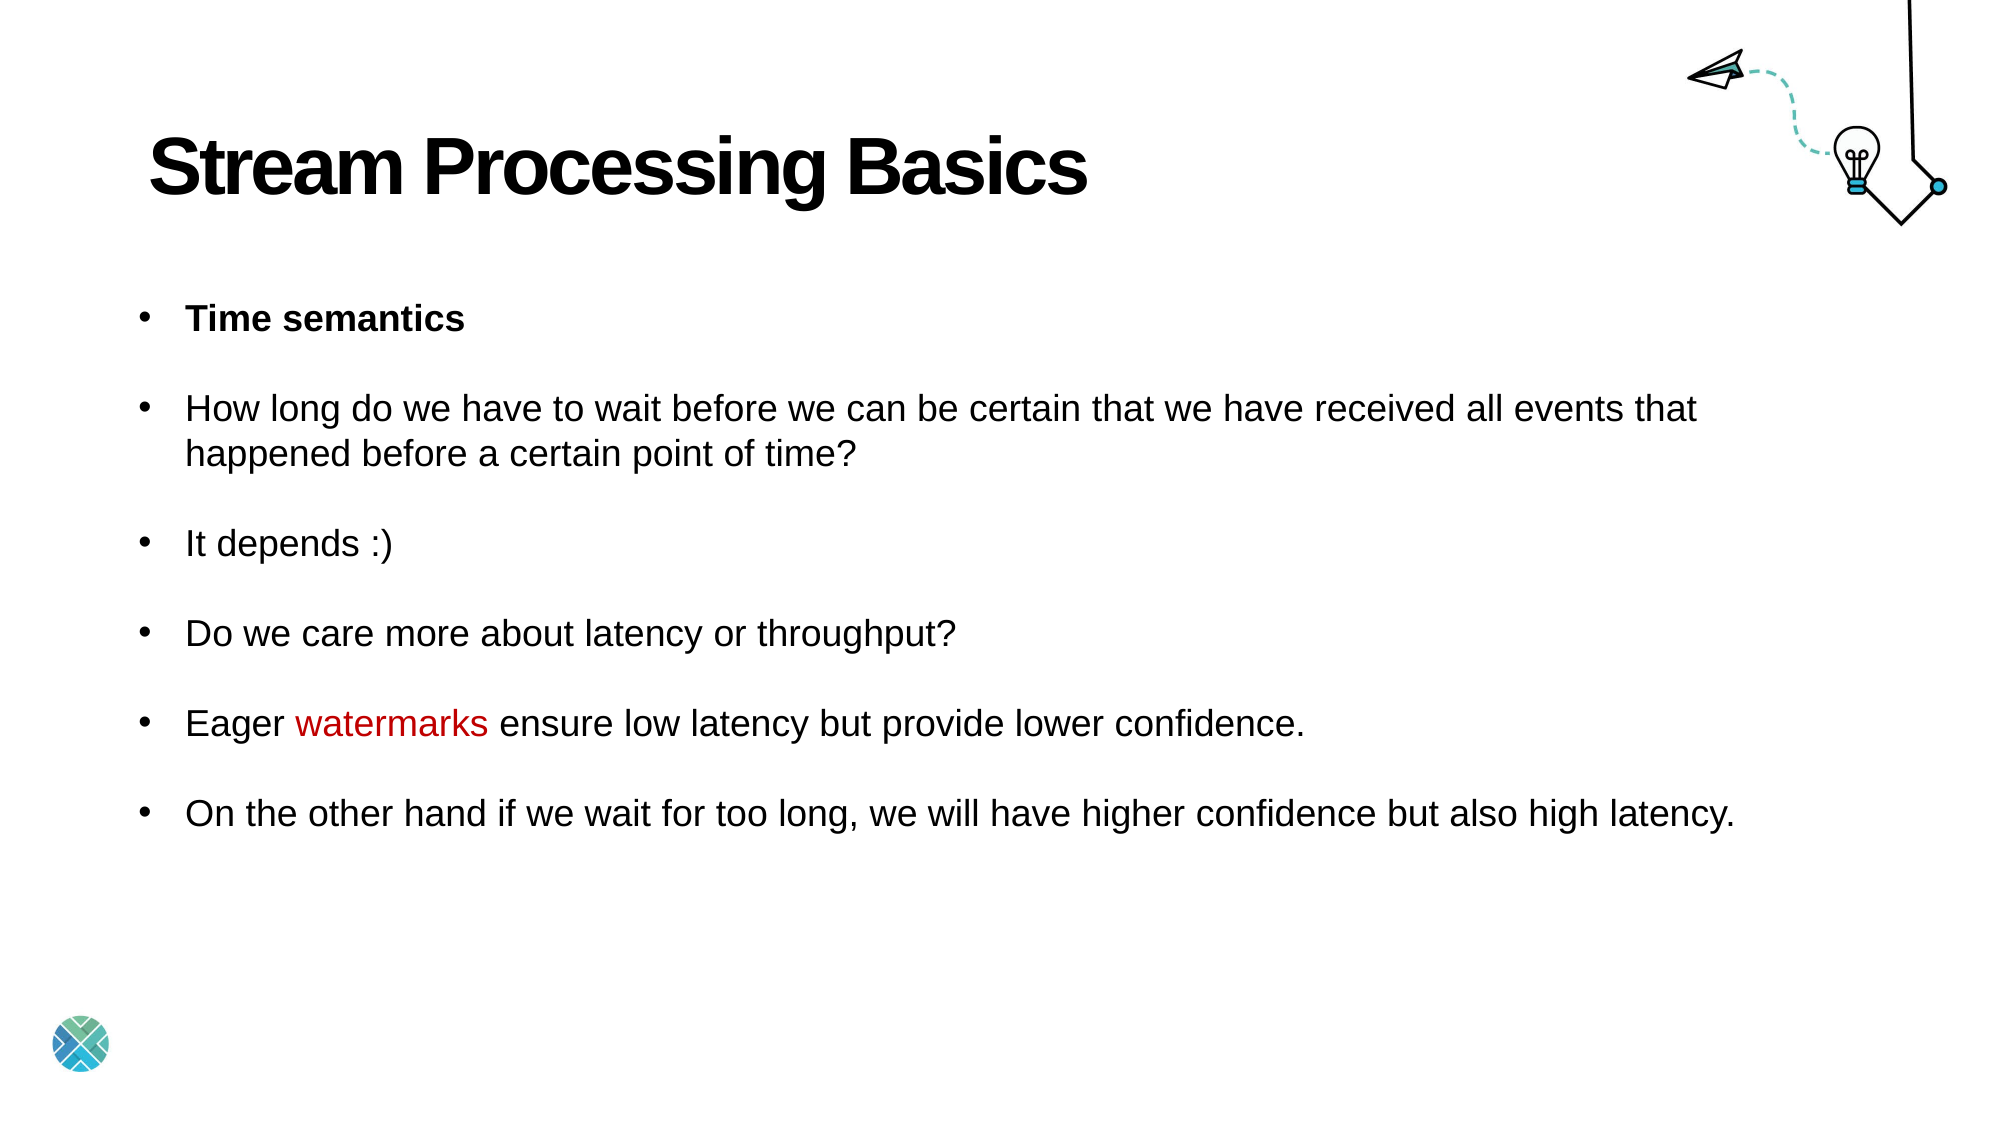

# Stream Processing Basics
Time semantics

How long do we have to wait before we can be certain that we have received all events that happened before a certain point of time?

It depends :)

Do we care more about latency or throughput?

Eager watermarks ensure low latency but provide lower confidence.

On the other hand if we wait for too long, we will have higher confidence but also high latency.